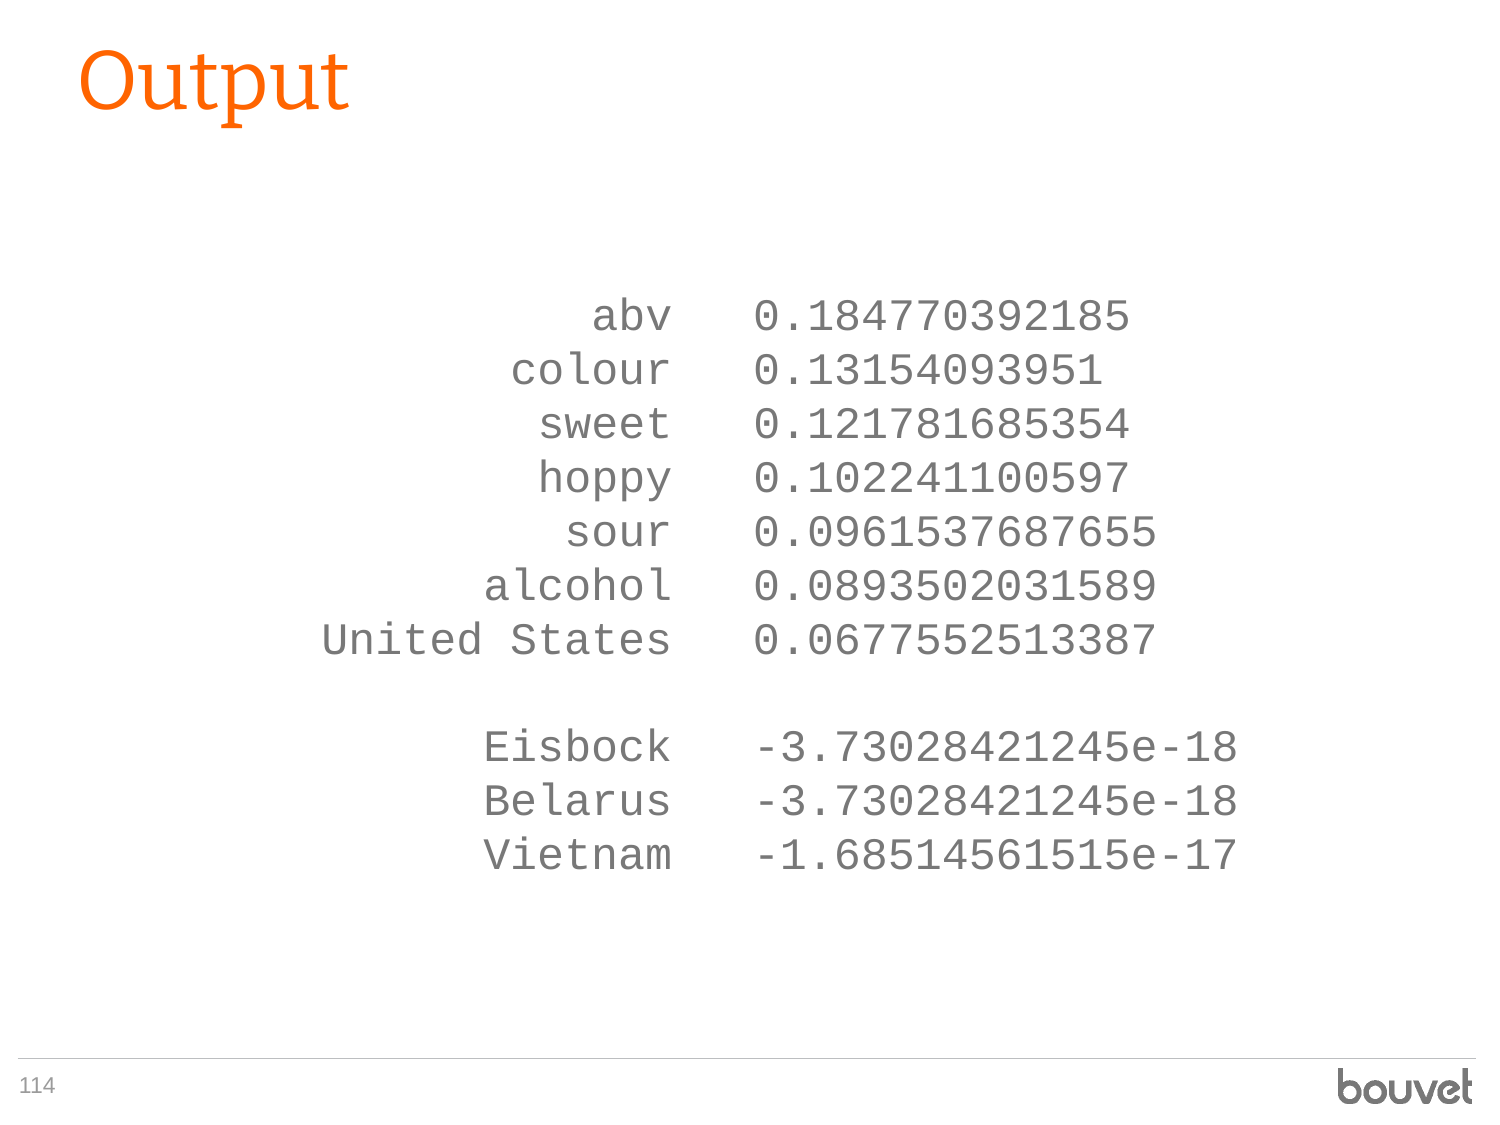

# Output

                                     abv   0.184770392185
                                  colour   0.13154093951
                                   sweet   0.121781685354
                                   hoppy   0.102241100597
                                    sour   0.0961537687655
                                 alcohol   0.0893502031589
                           United States   0.0677552513387
															....
                                 Eisbock   -3.73028421245e-18
                                 Belarus   -3.73028421245e-18
                                 Vietnam   -1.68514561515e-17
114